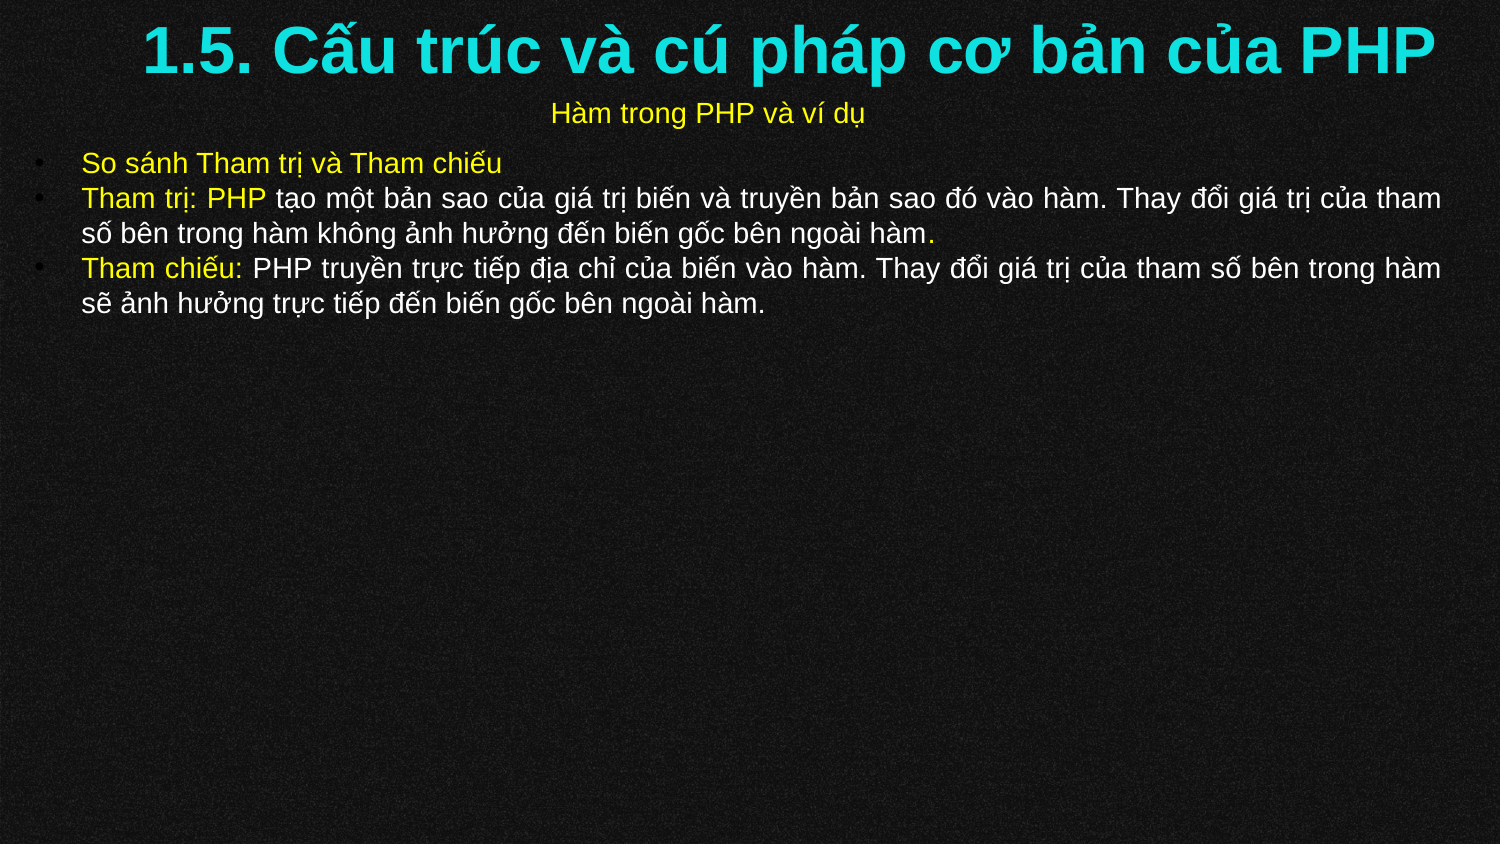

# 1.5. Cấu trúc và cú pháp cơ bản của PHP
Hàm trong PHP và ví dụ
So sánh Tham trị và Tham chiếu
Tham trị: PHP tạo một bản sao của giá trị biến và truyền bản sao đó vào hàm. Thay đổi giá trị của tham số bên trong hàm không ảnh hưởng đến biến gốc bên ngoài hàm.
Tham chiếu: PHP truyền trực tiếp địa chỉ của biến vào hàm. Thay đổi giá trị của tham số bên trong hàm sẽ ảnh hưởng trực tiếp đến biến gốc bên ngoài hàm.